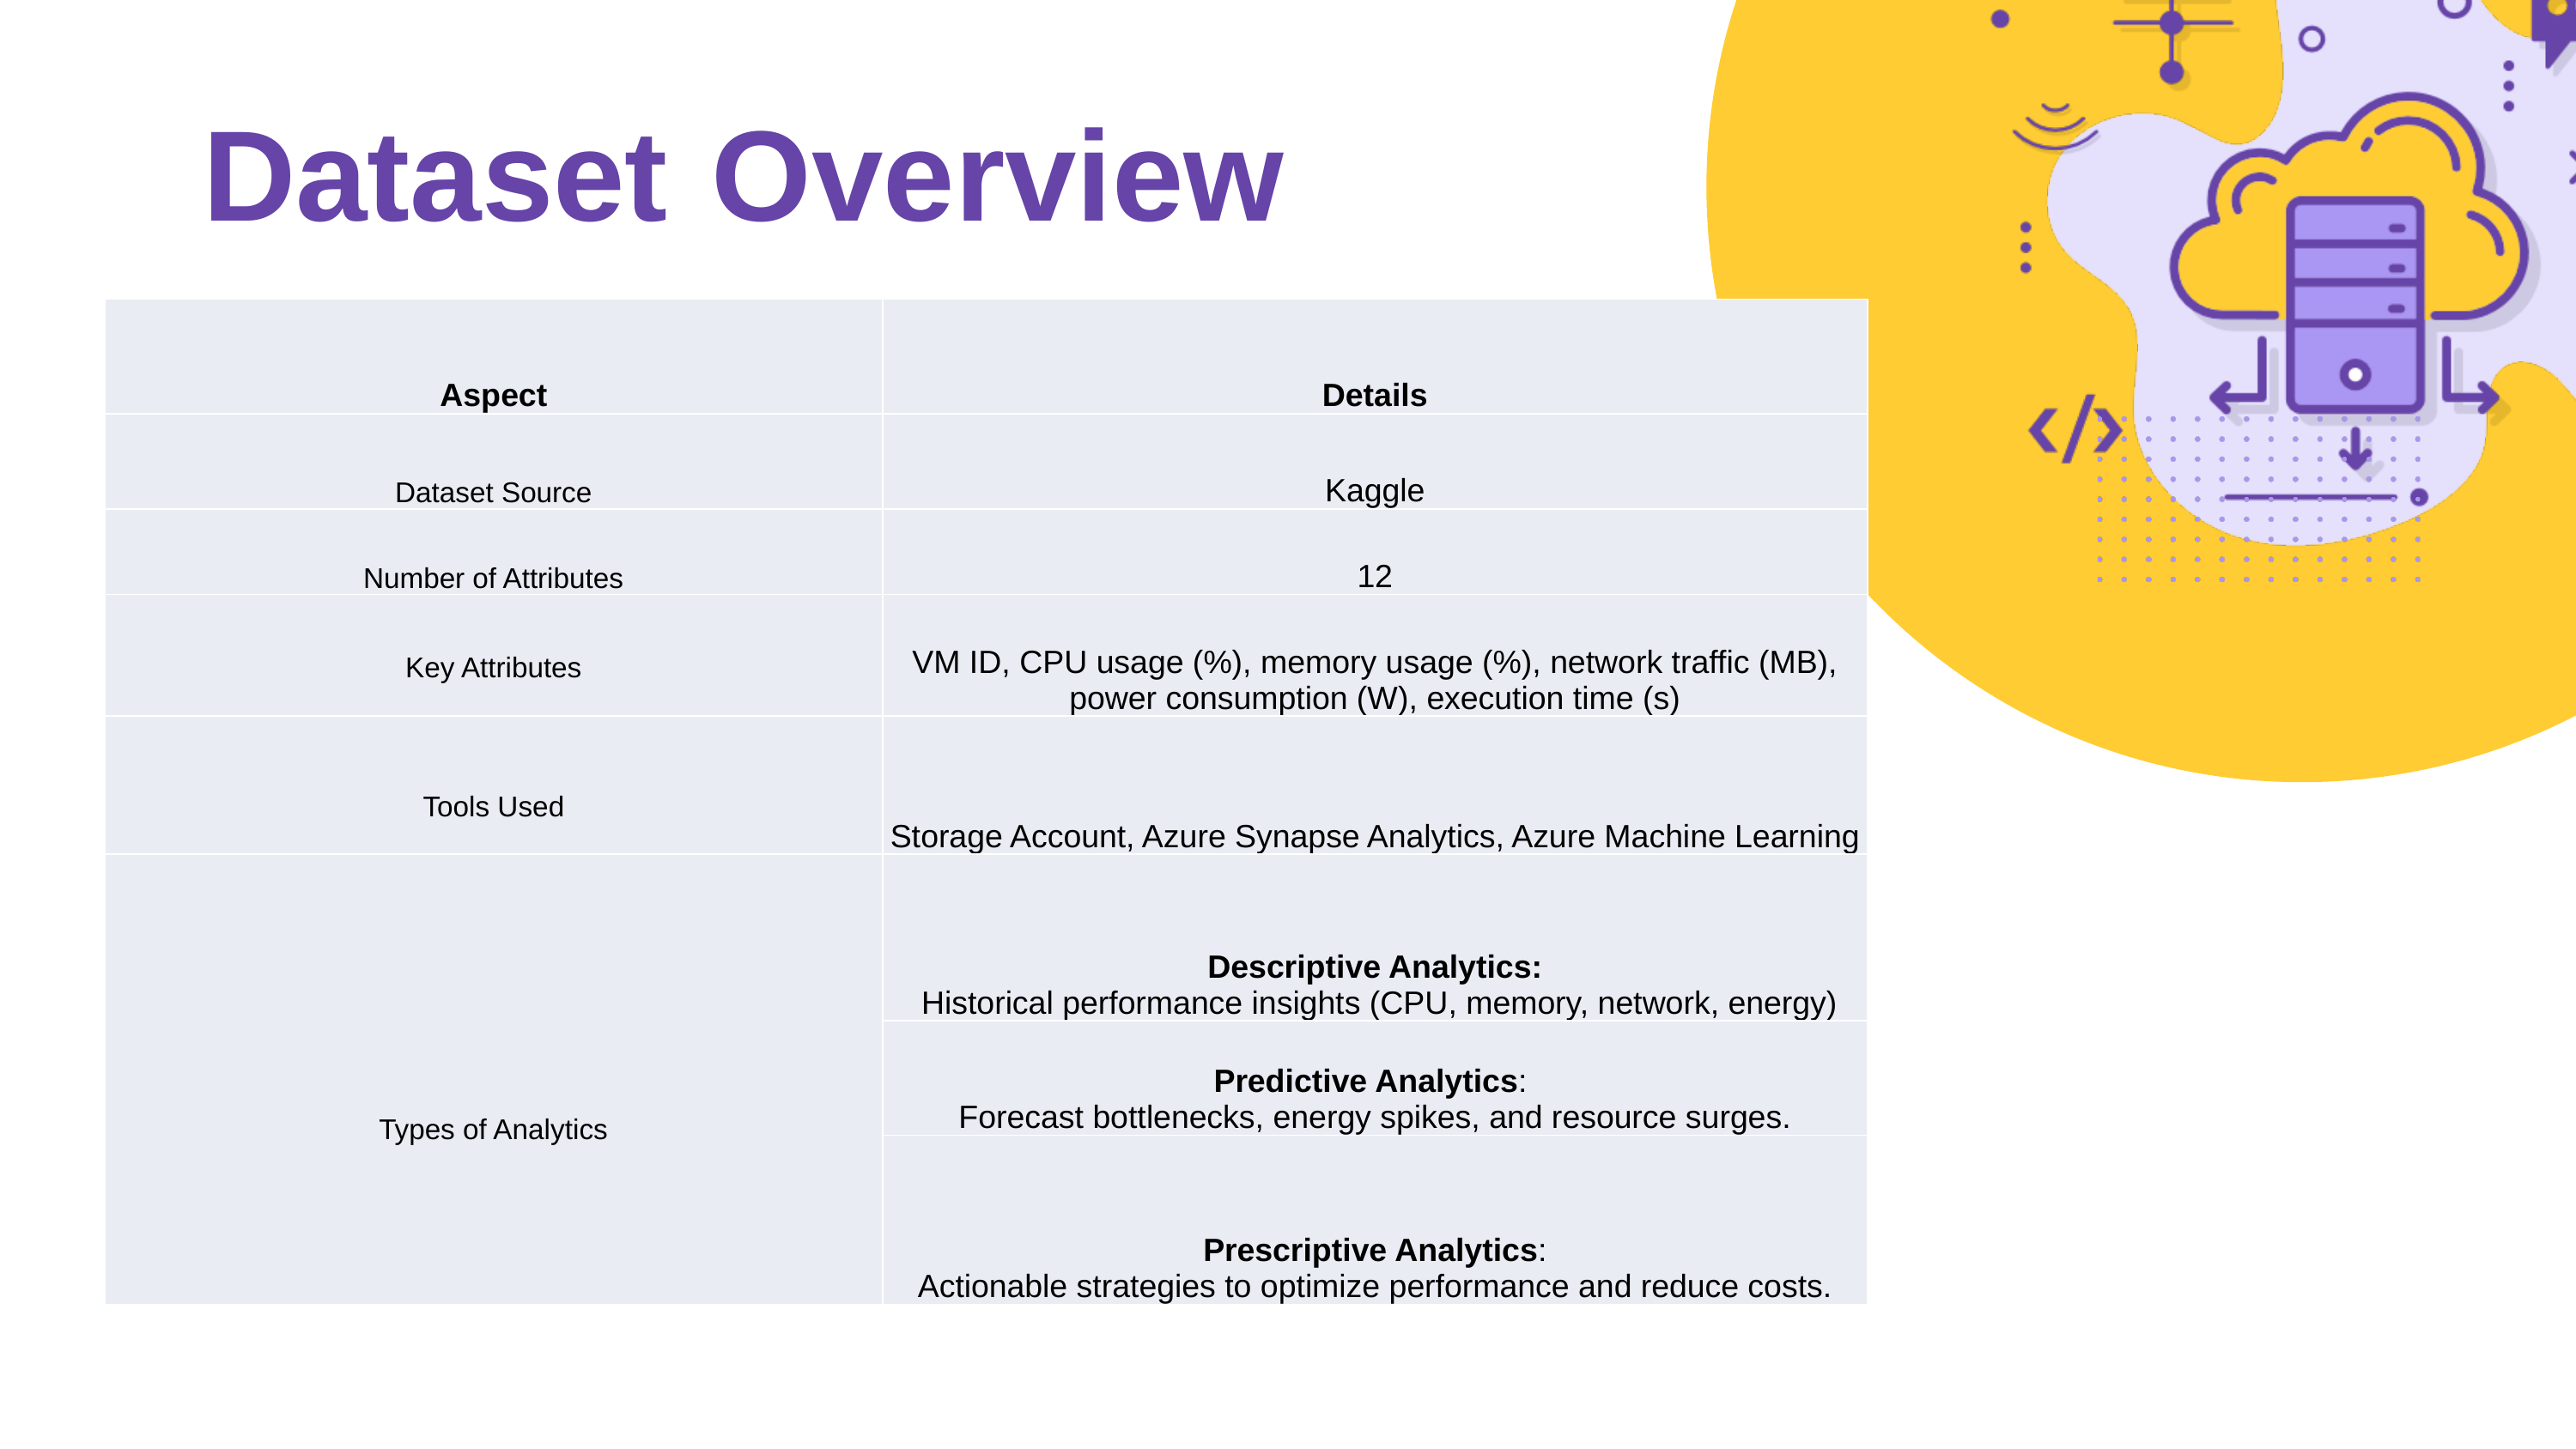

Dataset  Overview
| Aspect | Details |
| --- | --- |
| Dataset Source | Kaggle |
| Number of Attributes | 12 |
| Key Attributes | VM ID, CPU usage (%), memory usage (%), network traffic (MB), power consumption (W), execution time (s) |
| Tools Used | Storage Account, Azure Synapse Analytics, Azure Machine Learning |
| Types of Analytics | Descriptive Analytics: Historical performance insights (CPU, memory, network, energy) |
|  | Predictive Analytics: Forecast bottlenecks, energy spikes, and resource surges. |
|  | Prescriptive Analytics: Actionable strategies to optimize performance and reduce costs. |